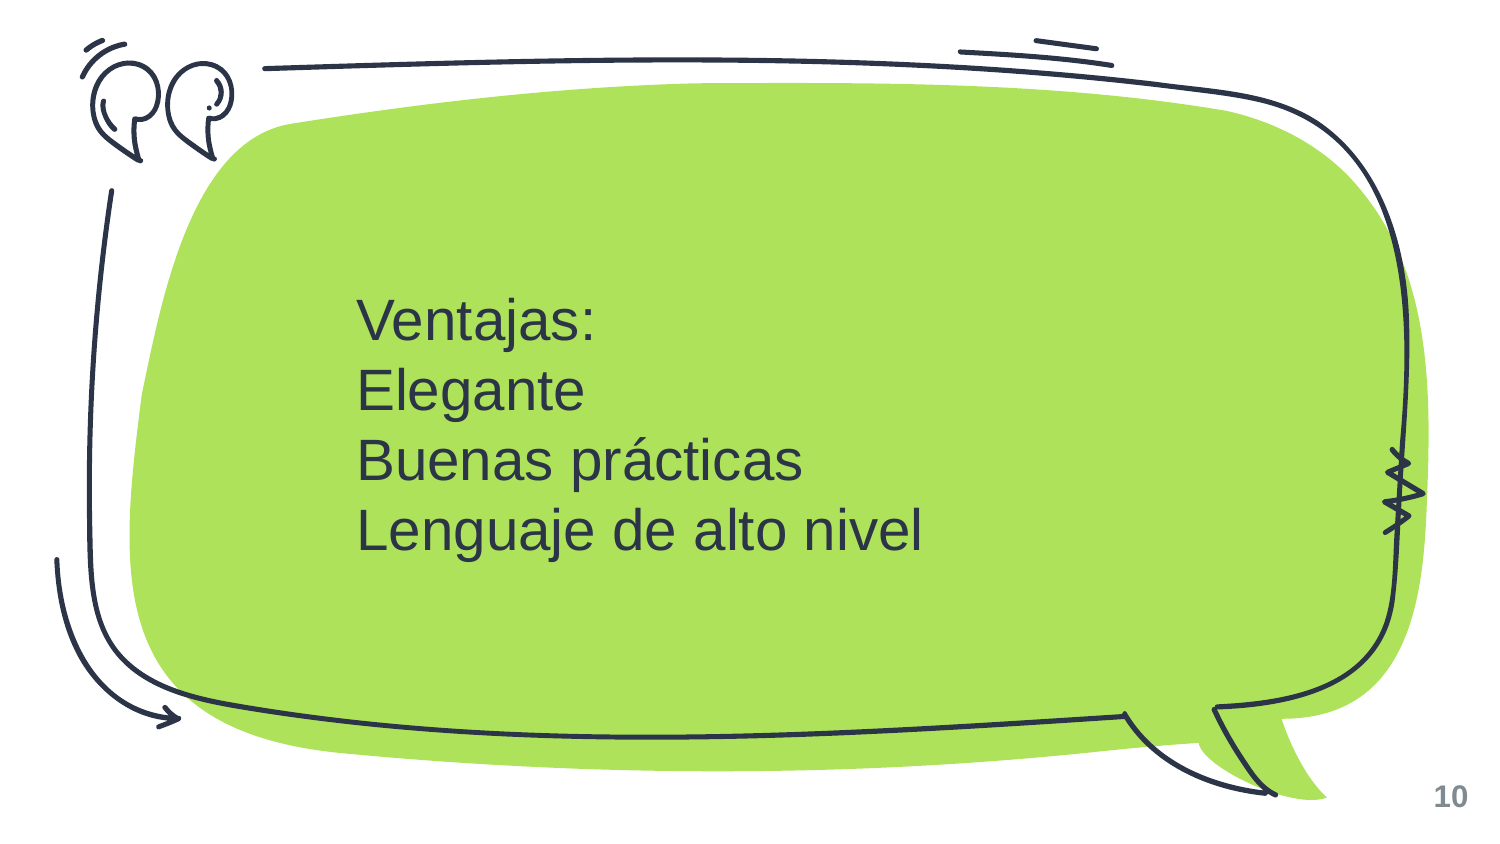

Ventajas:
Elegante
Buenas prácticas
Lenguaje de alto nivel
10